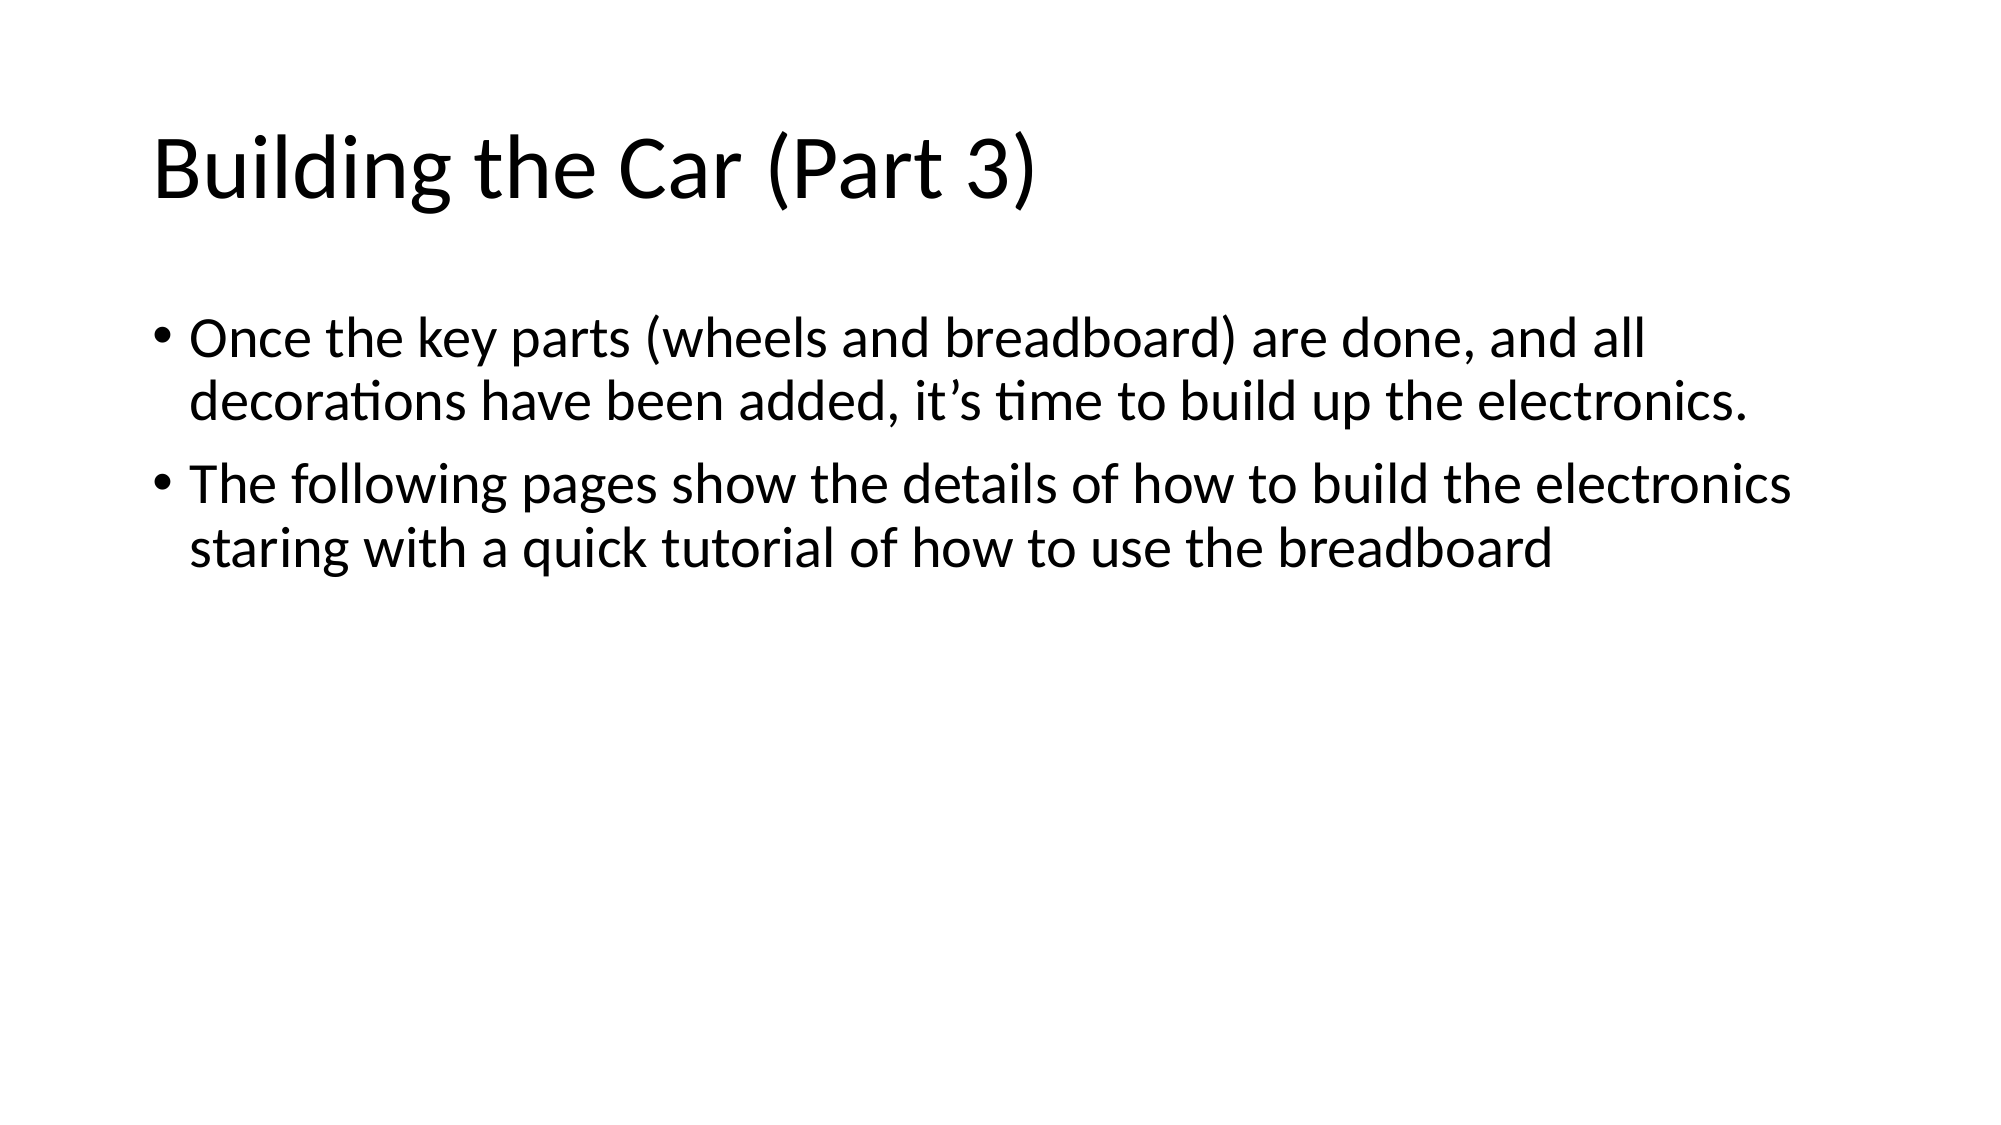

# Building the Car (Part 3)
Once the key parts (wheels and breadboard) are done, and all decorations have been added, it’s time to build up the electronics.
The following pages show the details of how to build the electronics staring with a quick tutorial of how to use the breadboard